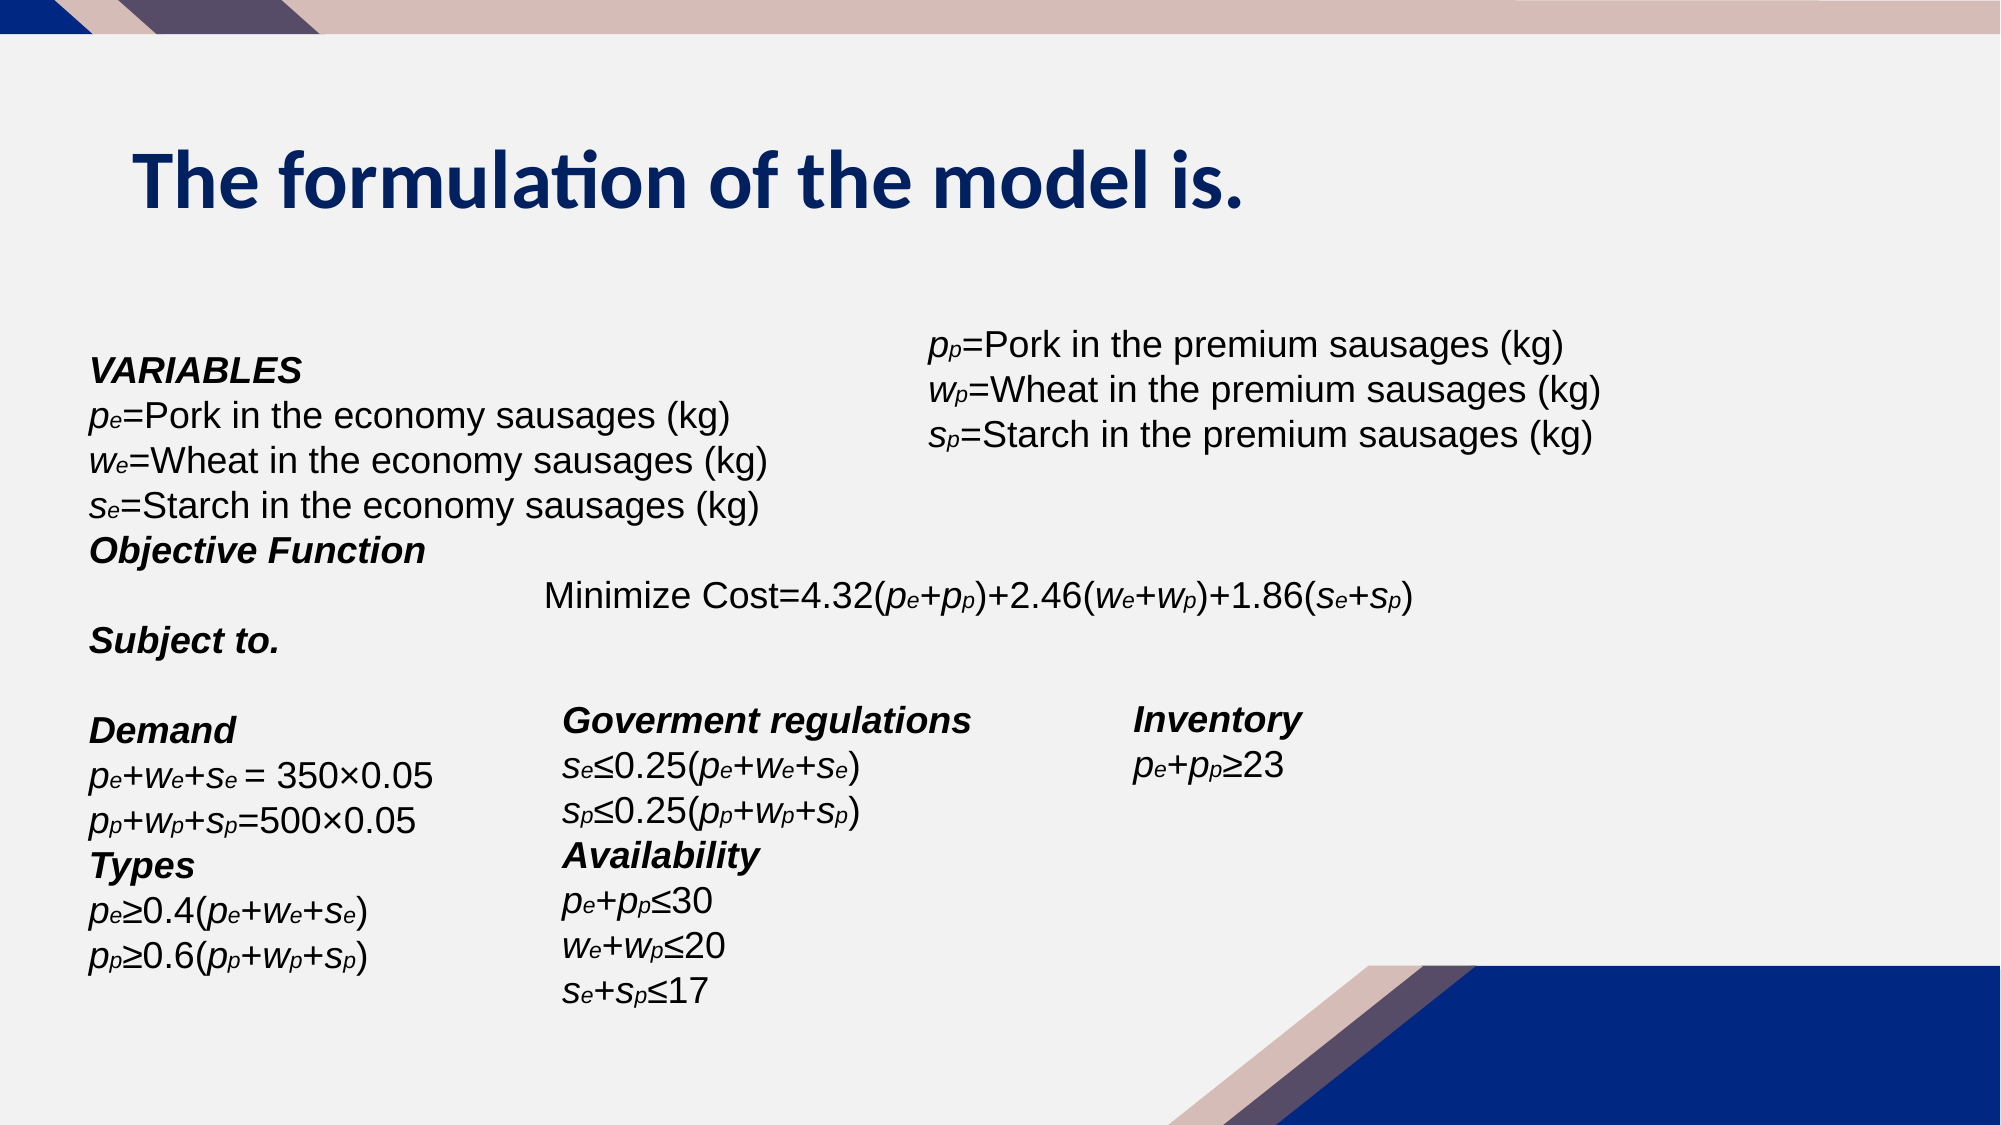

# The formulation of the model is.
pp=Pork in the premium sausages (kg)
wp=Wheat in the premium sausages (kg)
sp=Starch in the premium sausages (kg)
VARIABLES
pe=Pork in the economy sausages (kg)
we=Wheat in the economy sausages (kg)
se=Starch in the economy sausages (kg)
Objective Function
Minimize Cost=4.32(pe+pp)+2.46(we+wp)+1.86(se+sp)
Subject to.

Demand
pe+we+se = 350×0.05
pp+wp+sp=500×0.05
Types
pe≥0.4(pe+we+se)
pp≥0.6(pp+wp+sp)
Goverment regulations
se≤0.25(pe+we+se)
sp≤0.25(pp+wp+sp)
Availability
pe+pp≤30
we+wp≤20
se+sp≤17
Inventory
pe+pp≥23